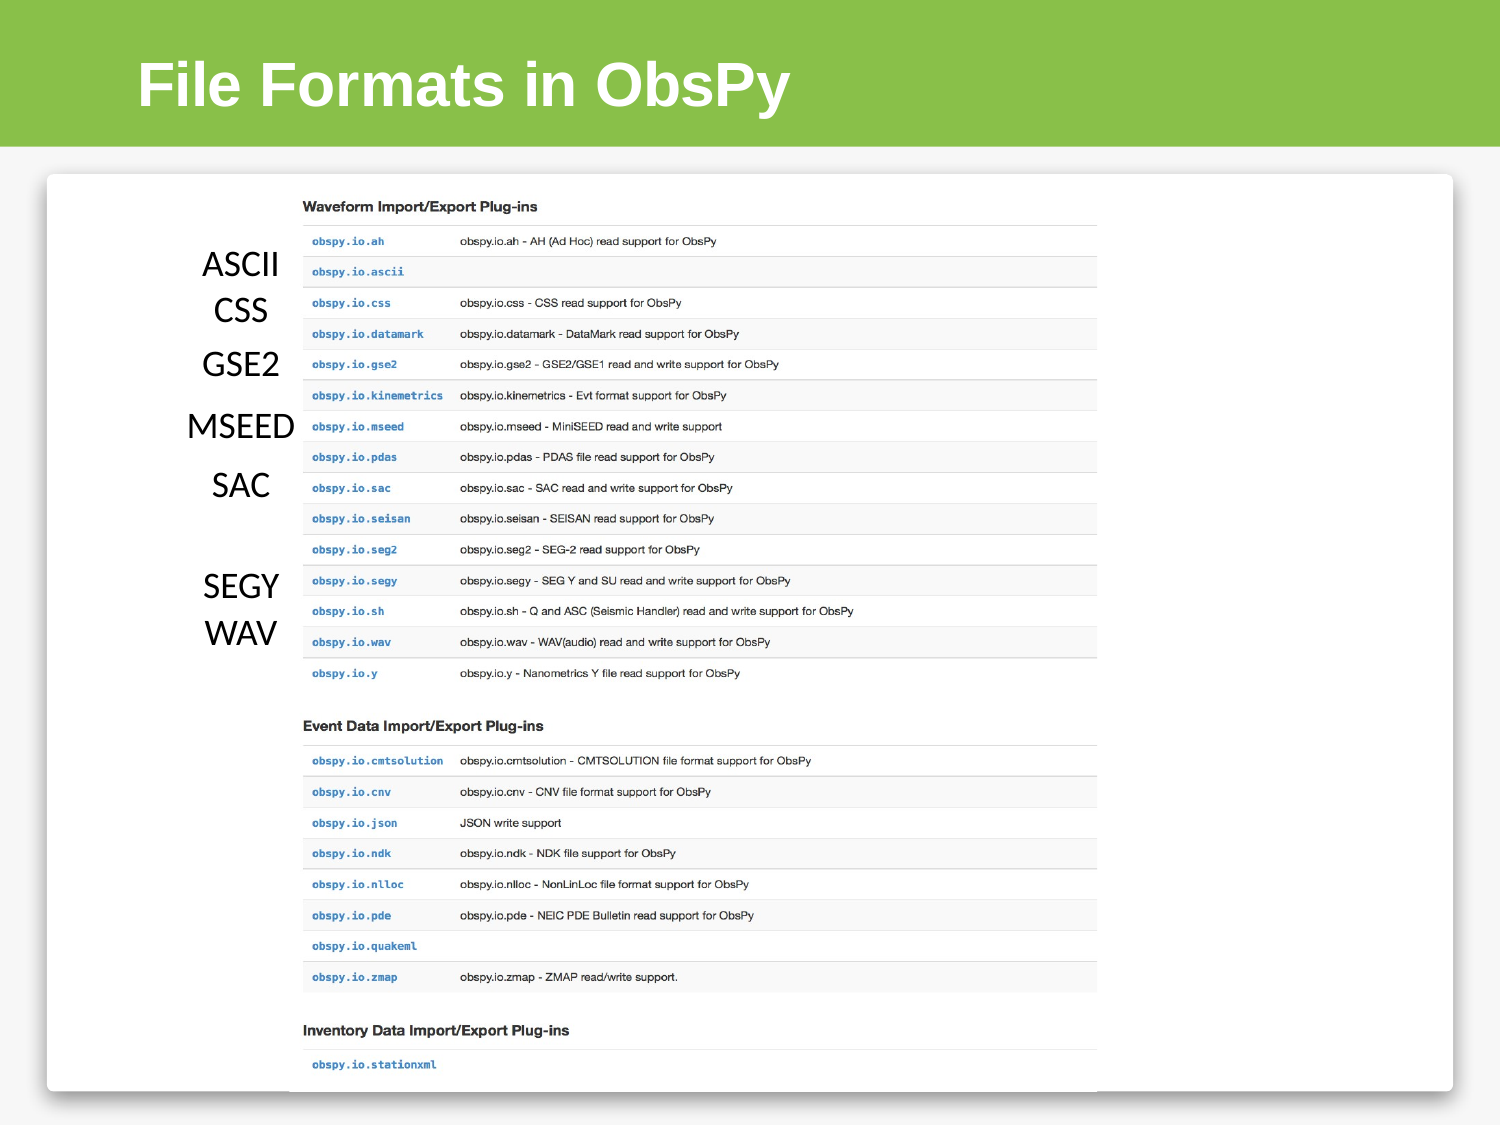

# File Formats in ObsPy

ASCII
CSS
GSE2
MSEED
SAC
SEGY
WAV